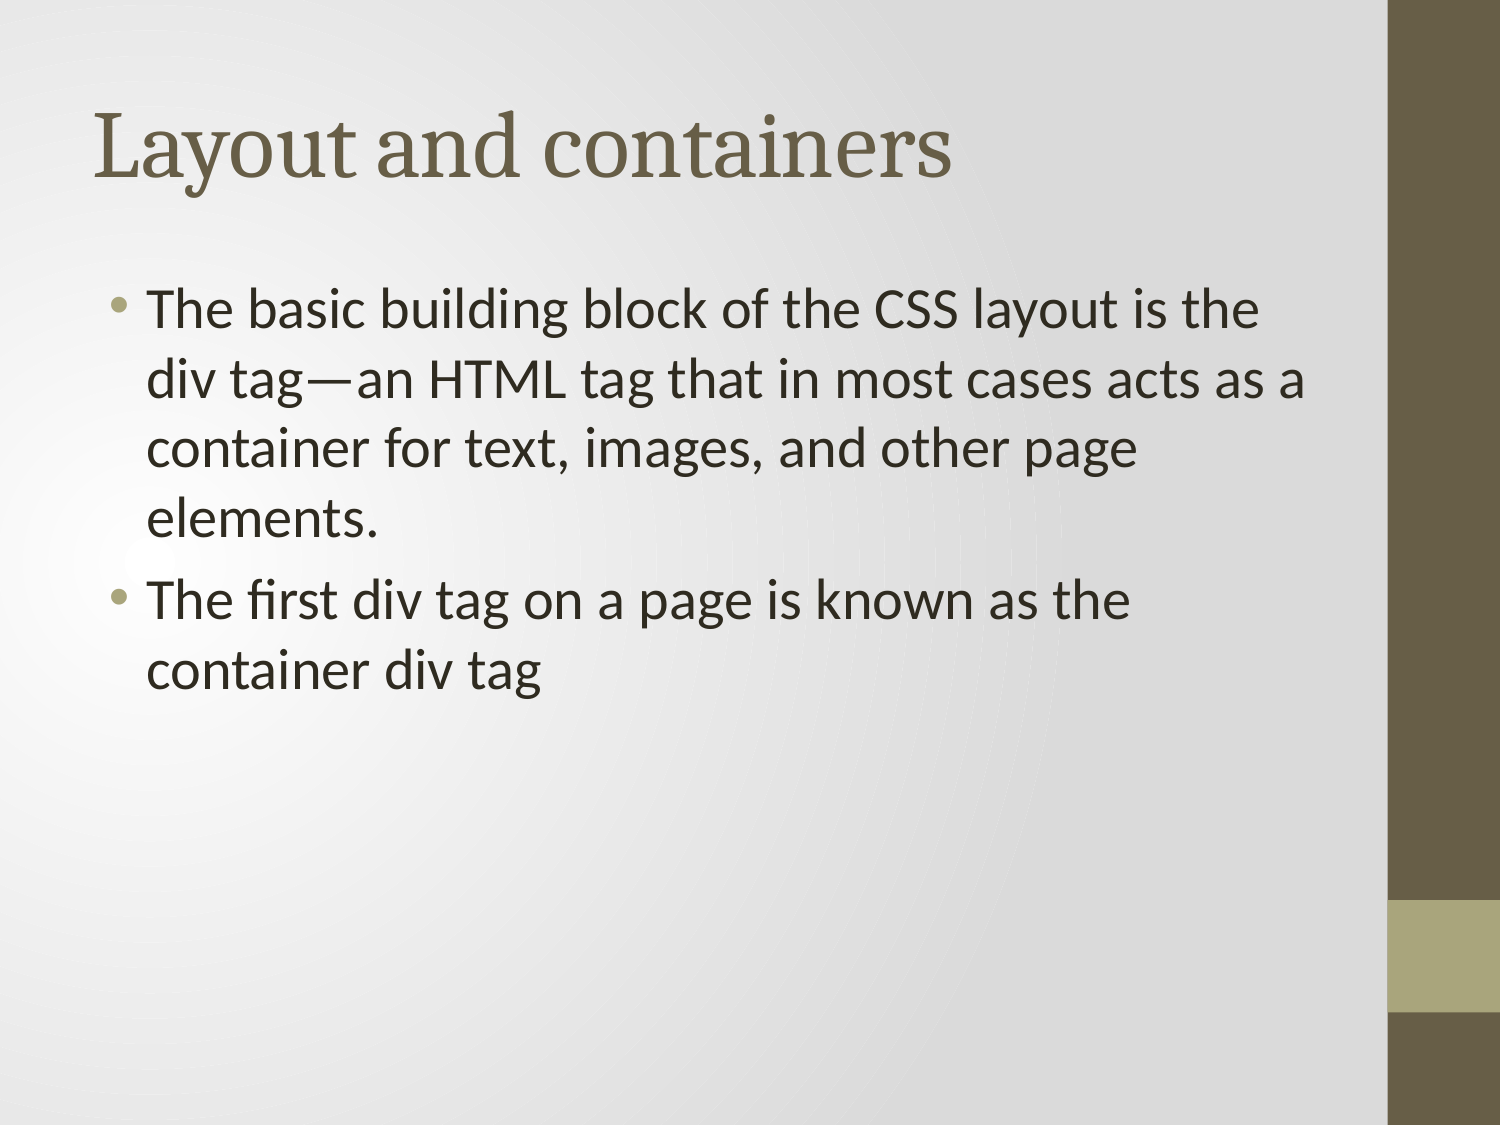

# Layout and containers
The basic building block of the CSS layout is the div tag—an HTML tag that in most cases acts as a container for text, images, and other page elements.
The first div tag on a page is known as the container div tag